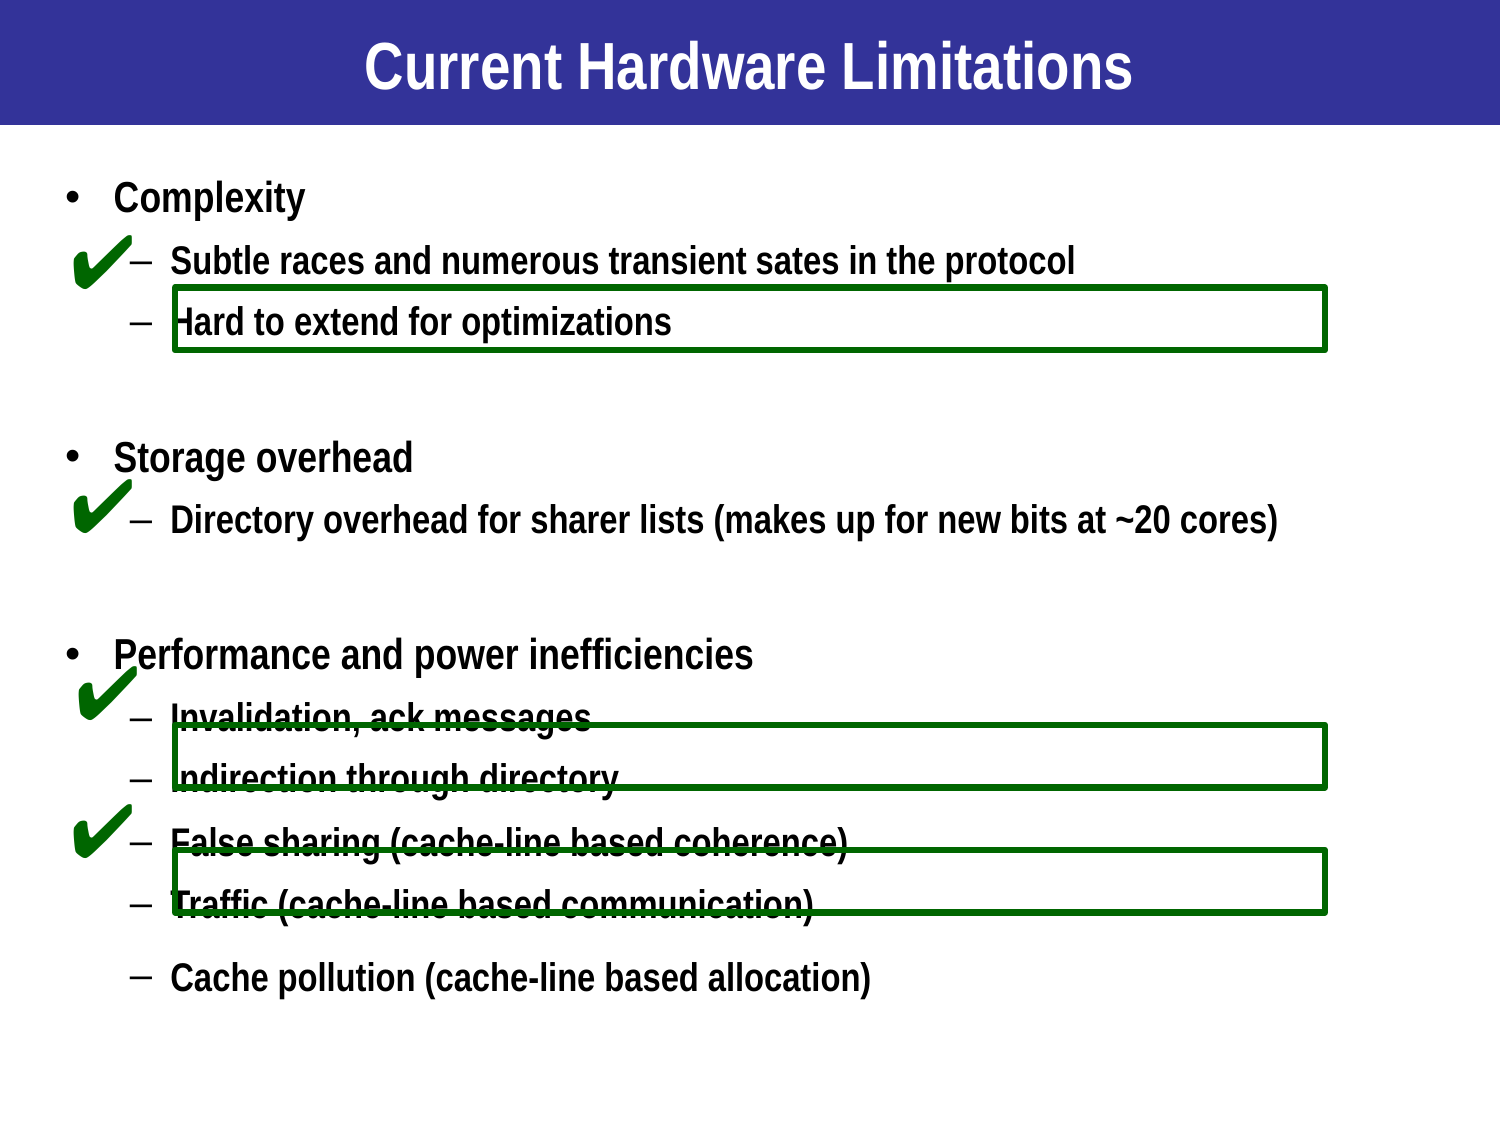

# Current Hardware Limitations
Complexity
Subtle races and numerous transient sates in the protocol
Hard to extend for optimizations

Storage overhead
Directory overhead for sharer lists (makes up for new bits at ~20 cores)

Performance and power inefficiencies
Invalidation, ack messages
Indirection through directory
False sharing (cache-line based coherence)
Traffic (cache-line based communication)
Cache pollution (cache-line based allocation)

✔

✔
✔

✔